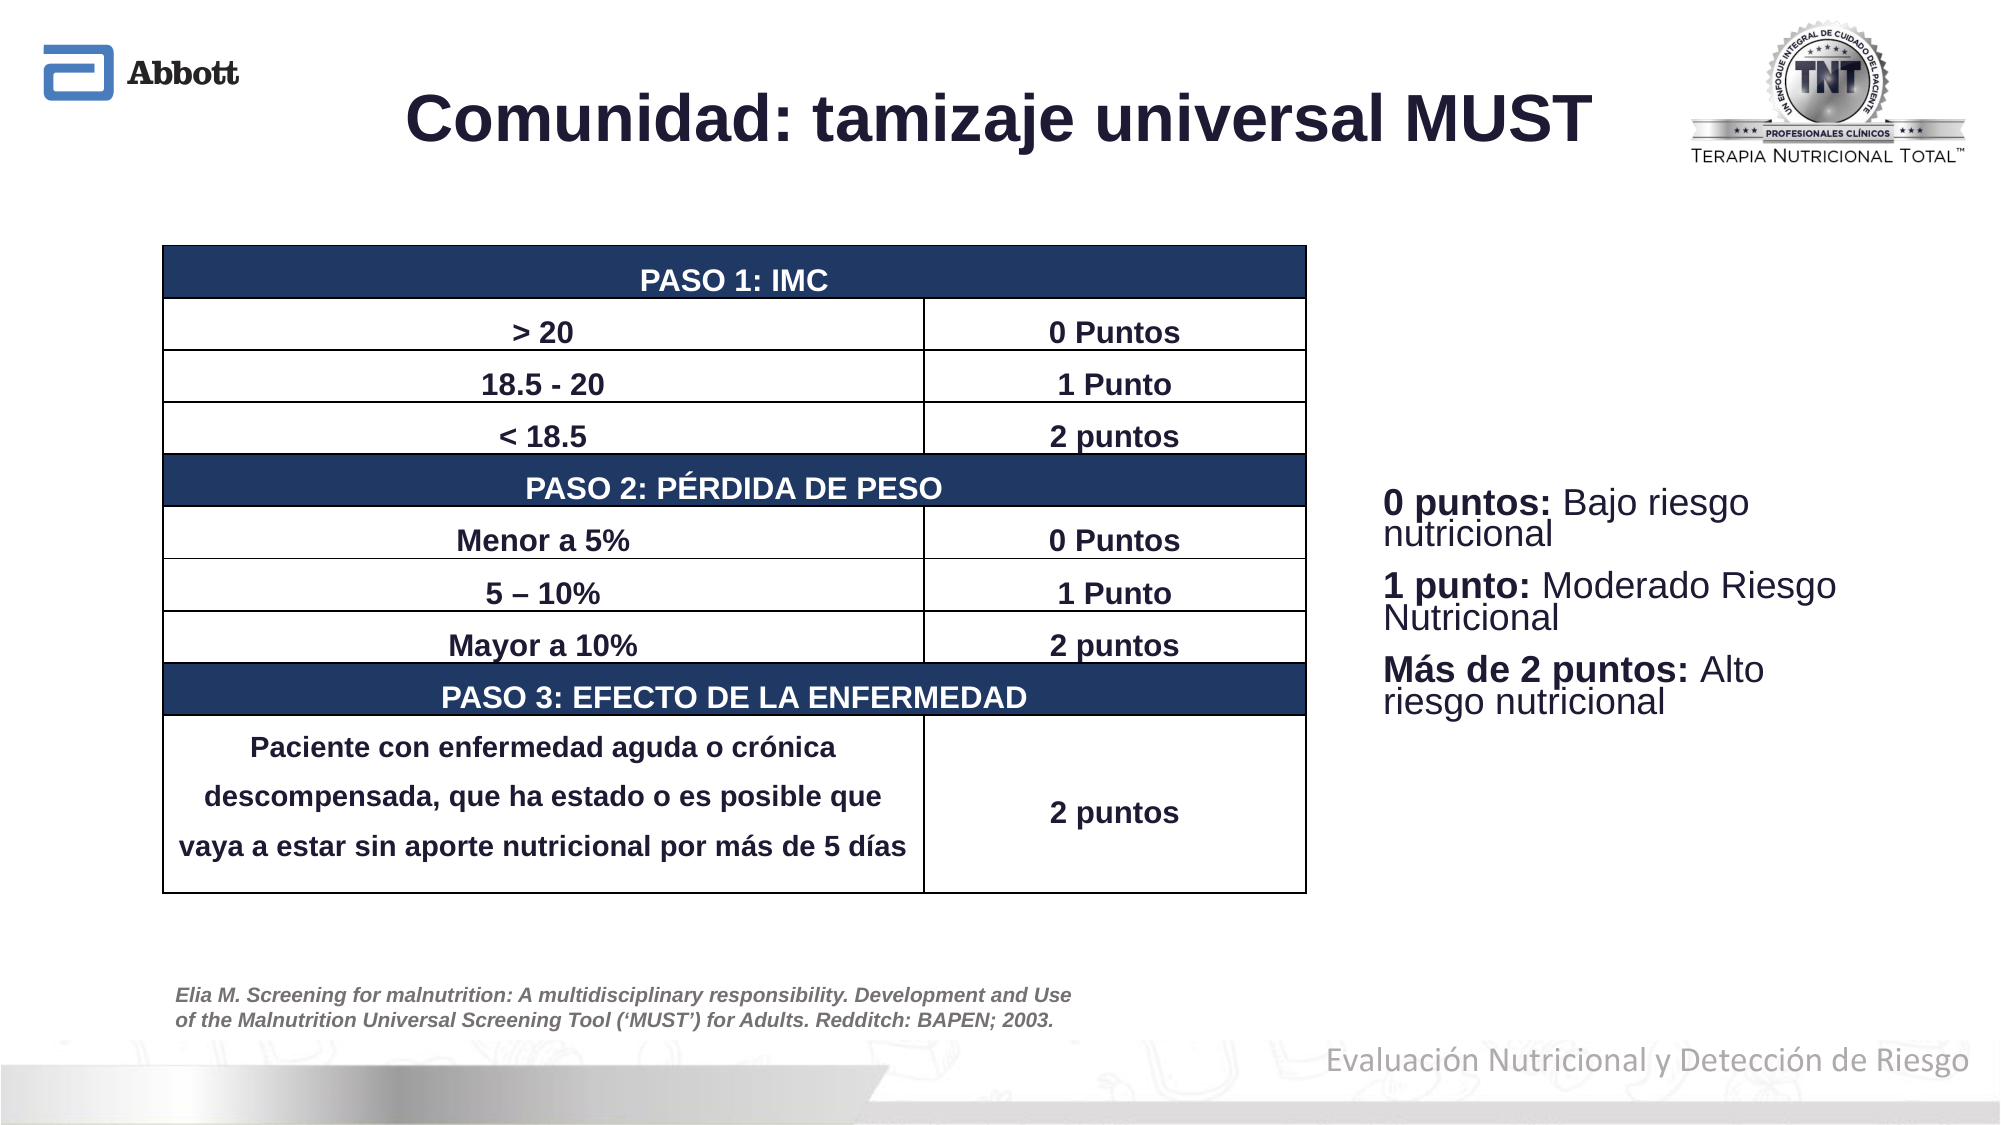

# Comunidad: tamizaje universal MUST
| PASO 1: IMC |  |
| --- | --- |
| > 20 | 0 Puntos |
| 18.5 - 20 | 1 Punto |
| < 18.5 | 2 puntos |
| PASO 2: PÉRDIDA DE PESO |  |
| Menor a 5% | 0 Puntos |
| 5 – 10% | 1 Punto |
| Mayor a 10% | 2 puntos |
| PASO 3: EFECTO DE LA ENFERMEDAD |  |
| Paciente con enfermedad aguda o crónica descompensada, que ha estado o es posible que vaya a estar sin aporte nutricional por más de 5 días | 2 puntos |
0 puntos: Bajo riesgo nutricional
1 punto: Moderado Riesgo Nutricional
Más de 2 puntos: Alto riesgo nutricional
Elia M. Screening for malnutrition: A multidisciplinary responsibility. Development and Use of the Malnutrition Universal Screening Tool (‘MUST’) for Adults. Redditch: BAPEN; 2003.